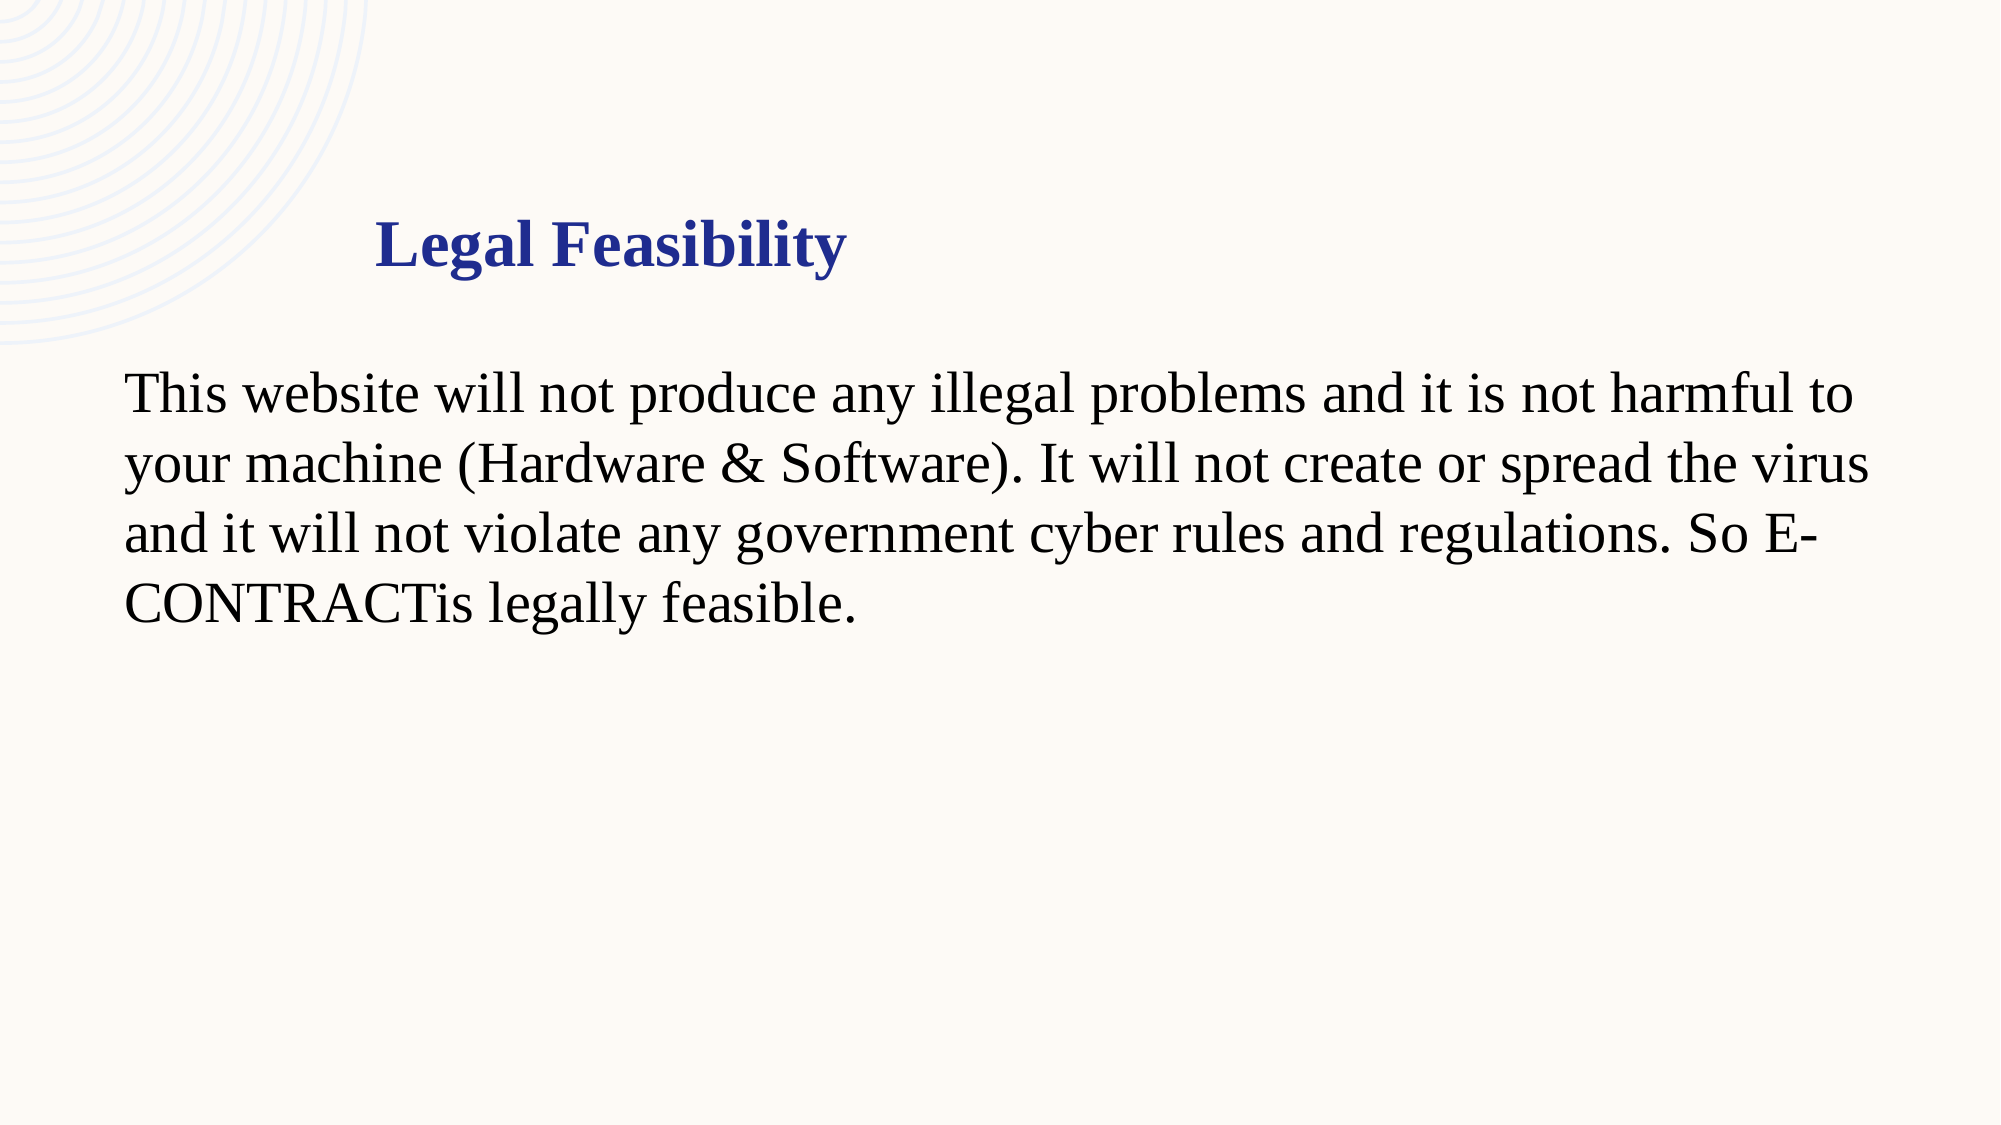

Legal Feasibility

This website will not produce any illegal problems and it is not harmful to your machine (Hardware & Software). It will not create or spread the virus and it will not violate any government cyber rules and regulations. So E-CONTRACTis legally feasible.